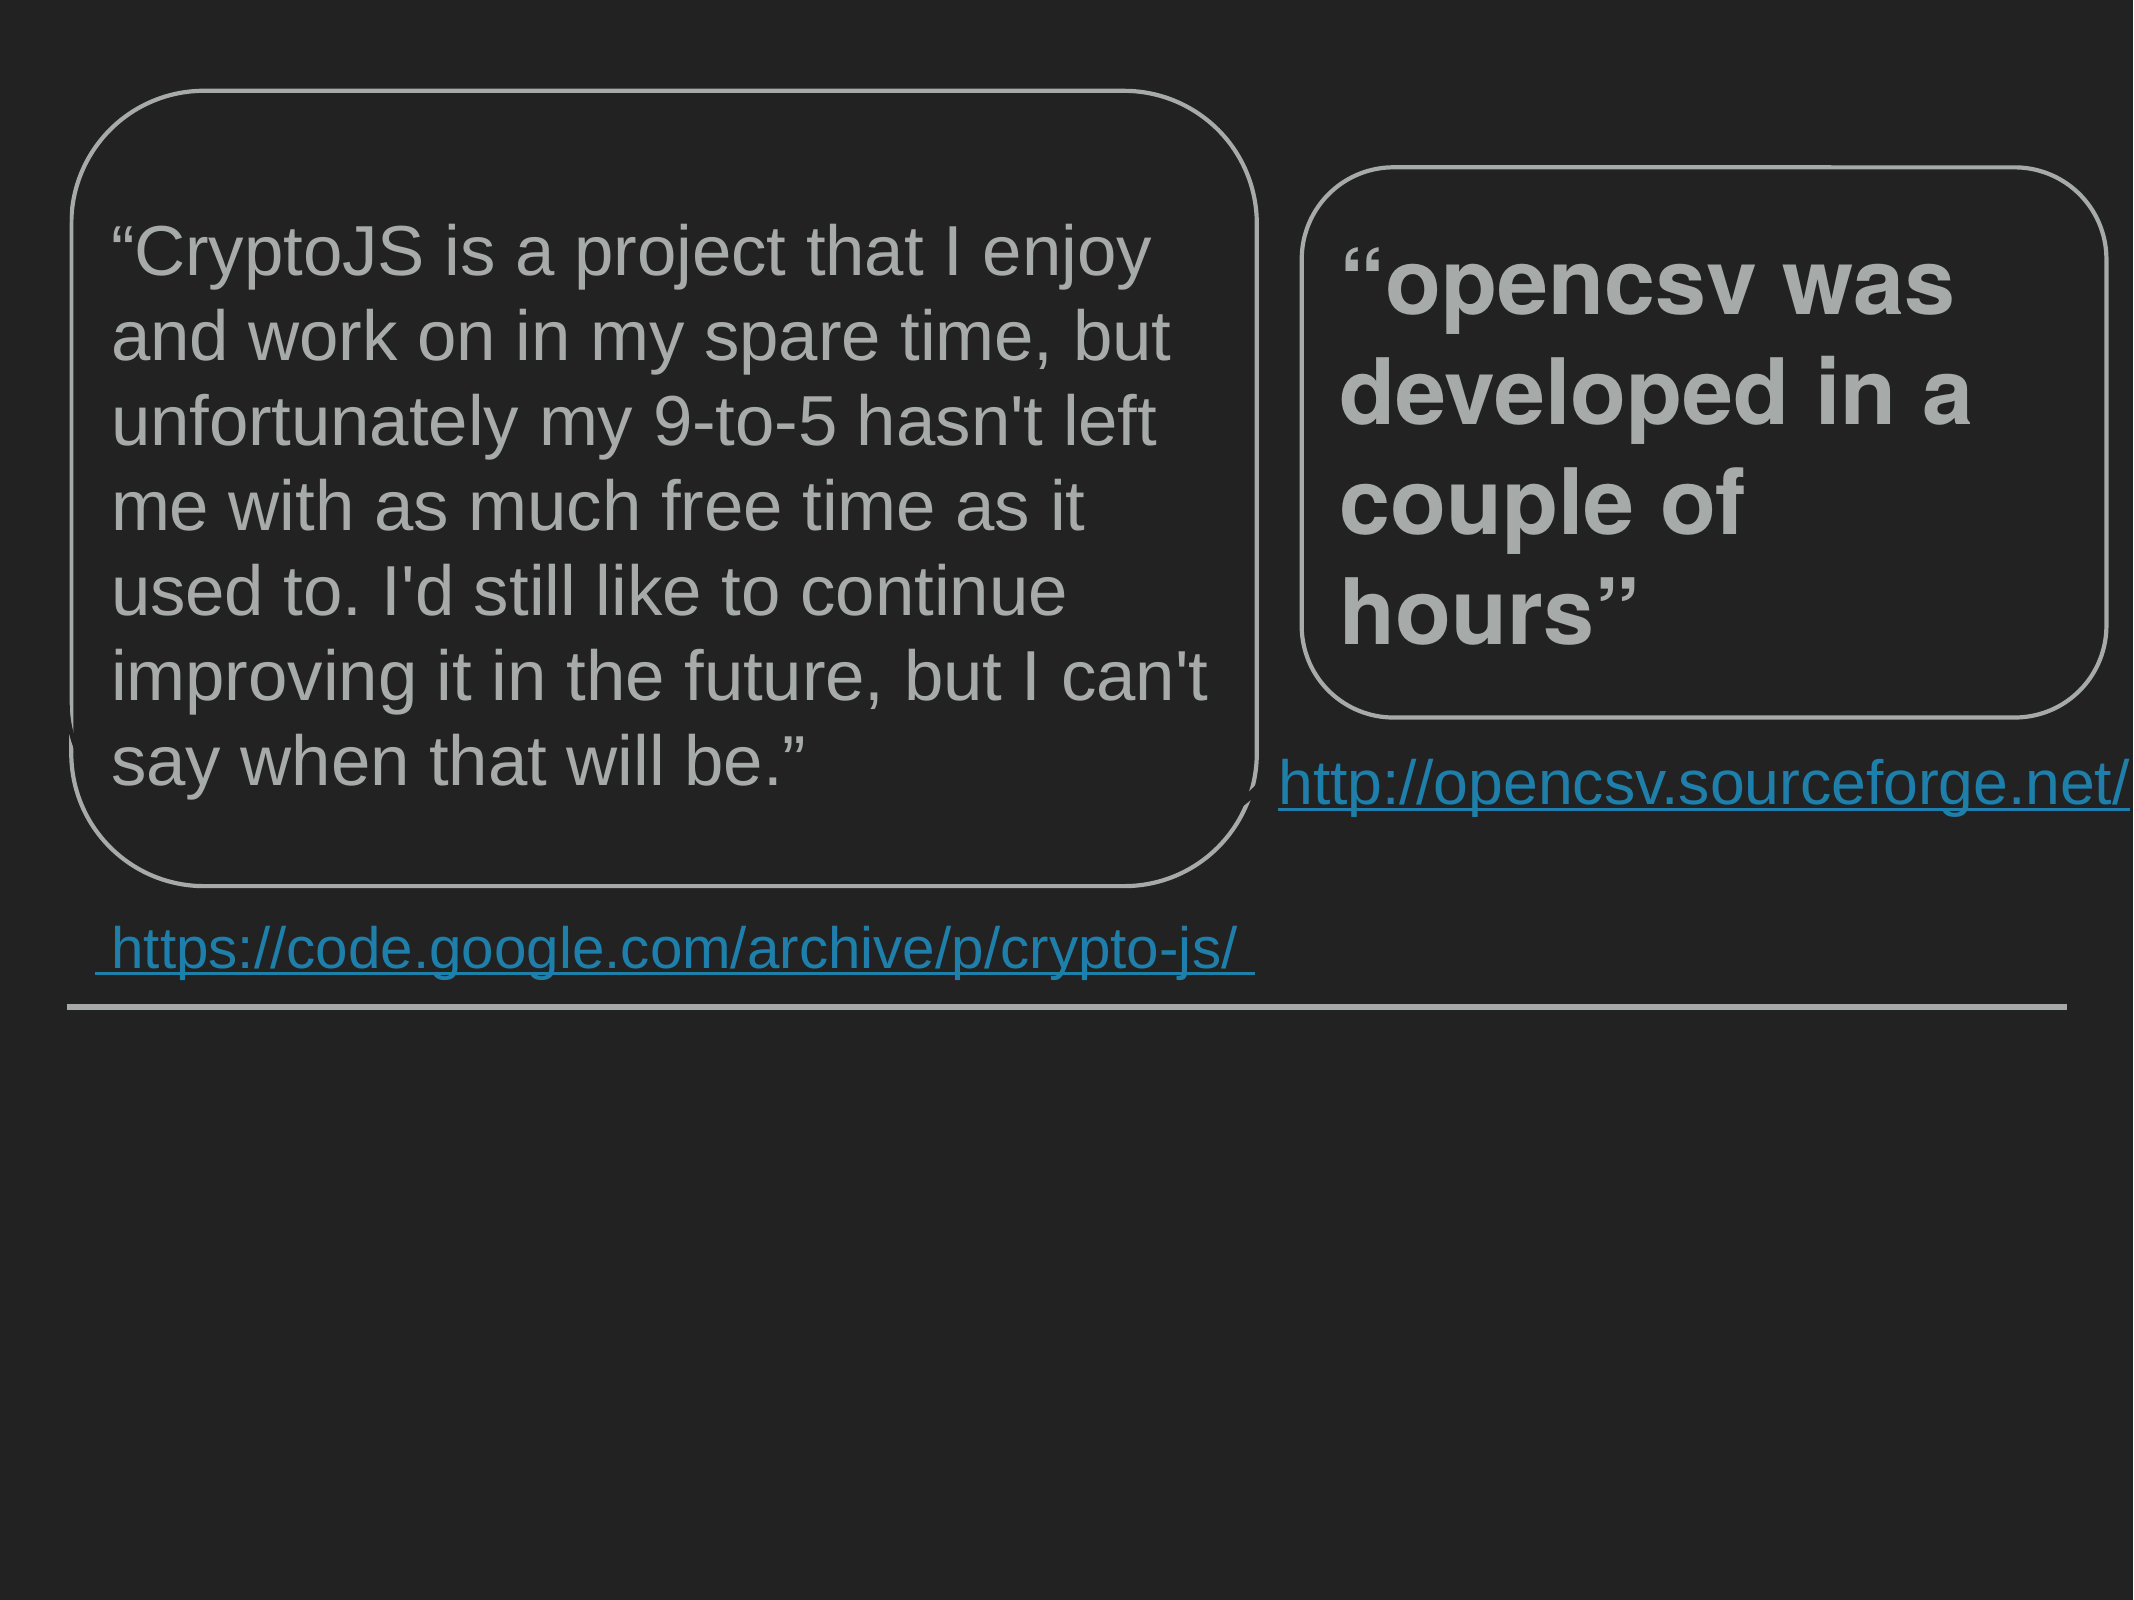

“CryptoJS is a project that I enjoy and work on in my spare time, but unfortunately my 9-to-5 hasn't left me with as much free time as it used to. I'd still like to continue improving it in the future, but I can't say when that will be.”

“opencsv was developed in a couple of hours”
http://opencsv.sourceforge.net/
  https://code.google.com/archive/p/crypto-js/